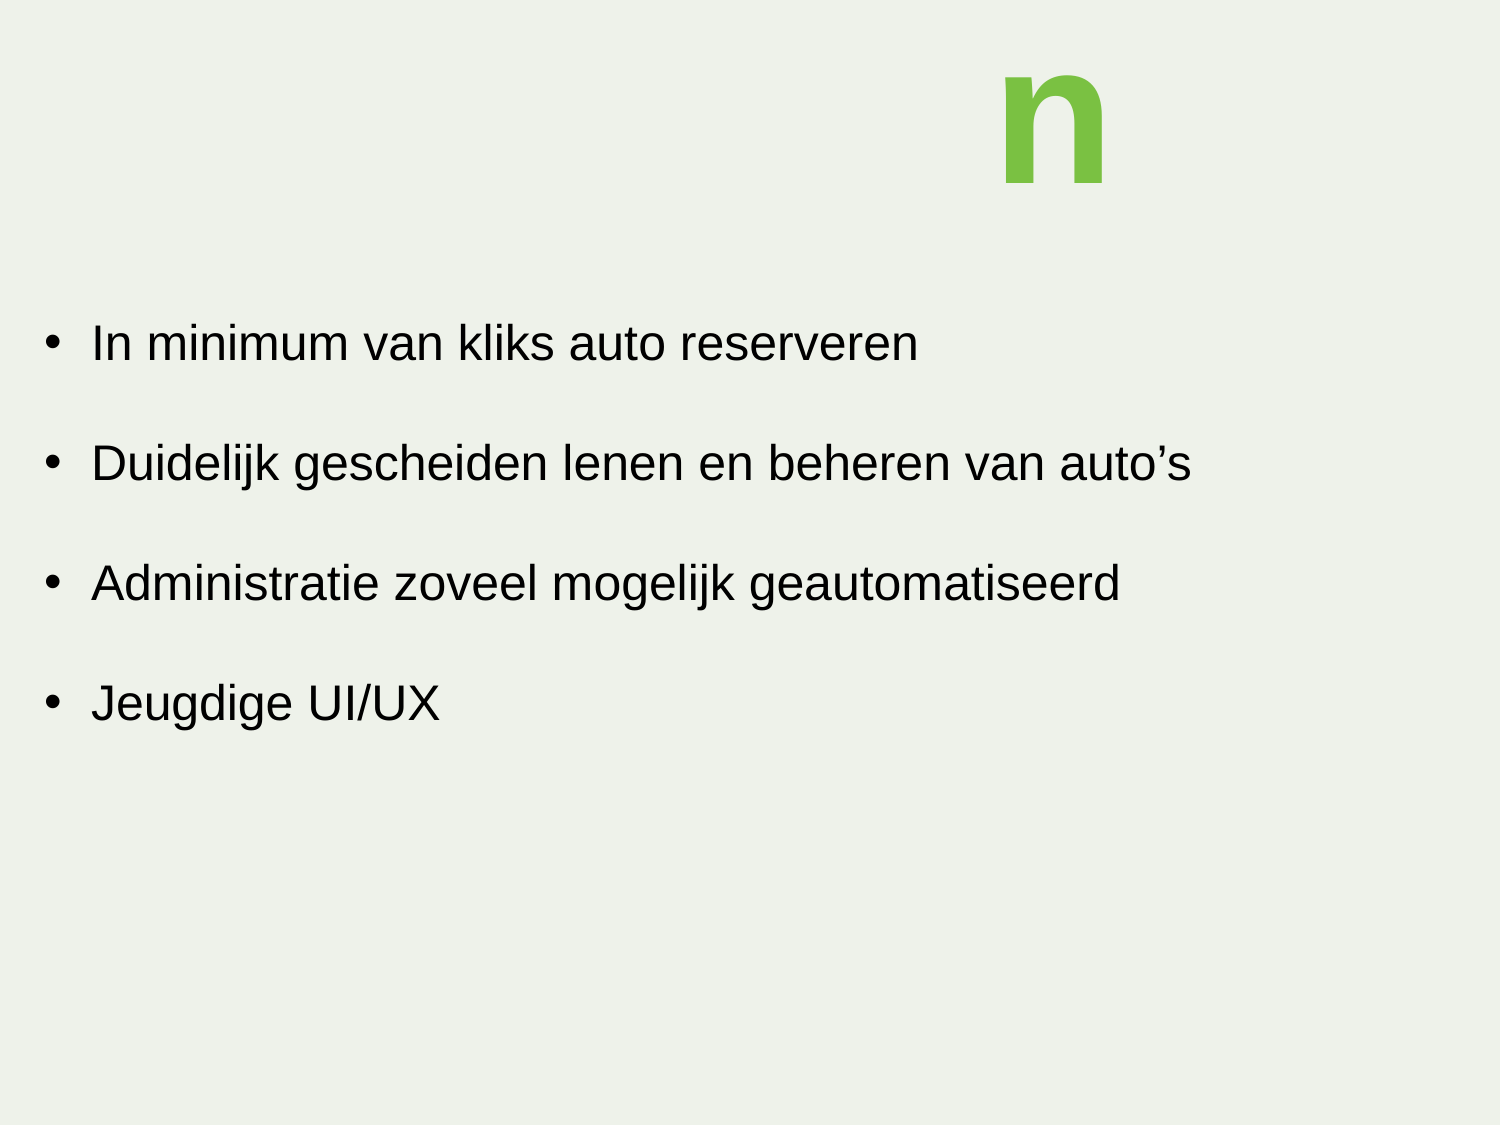

# Voordelen

In minimum van kliks auto reserveren

Duidelijk gescheiden lenen en beheren van auto’s

Administratie zoveel mogelijk geautomatiseerd

Jeugdige UI/UX